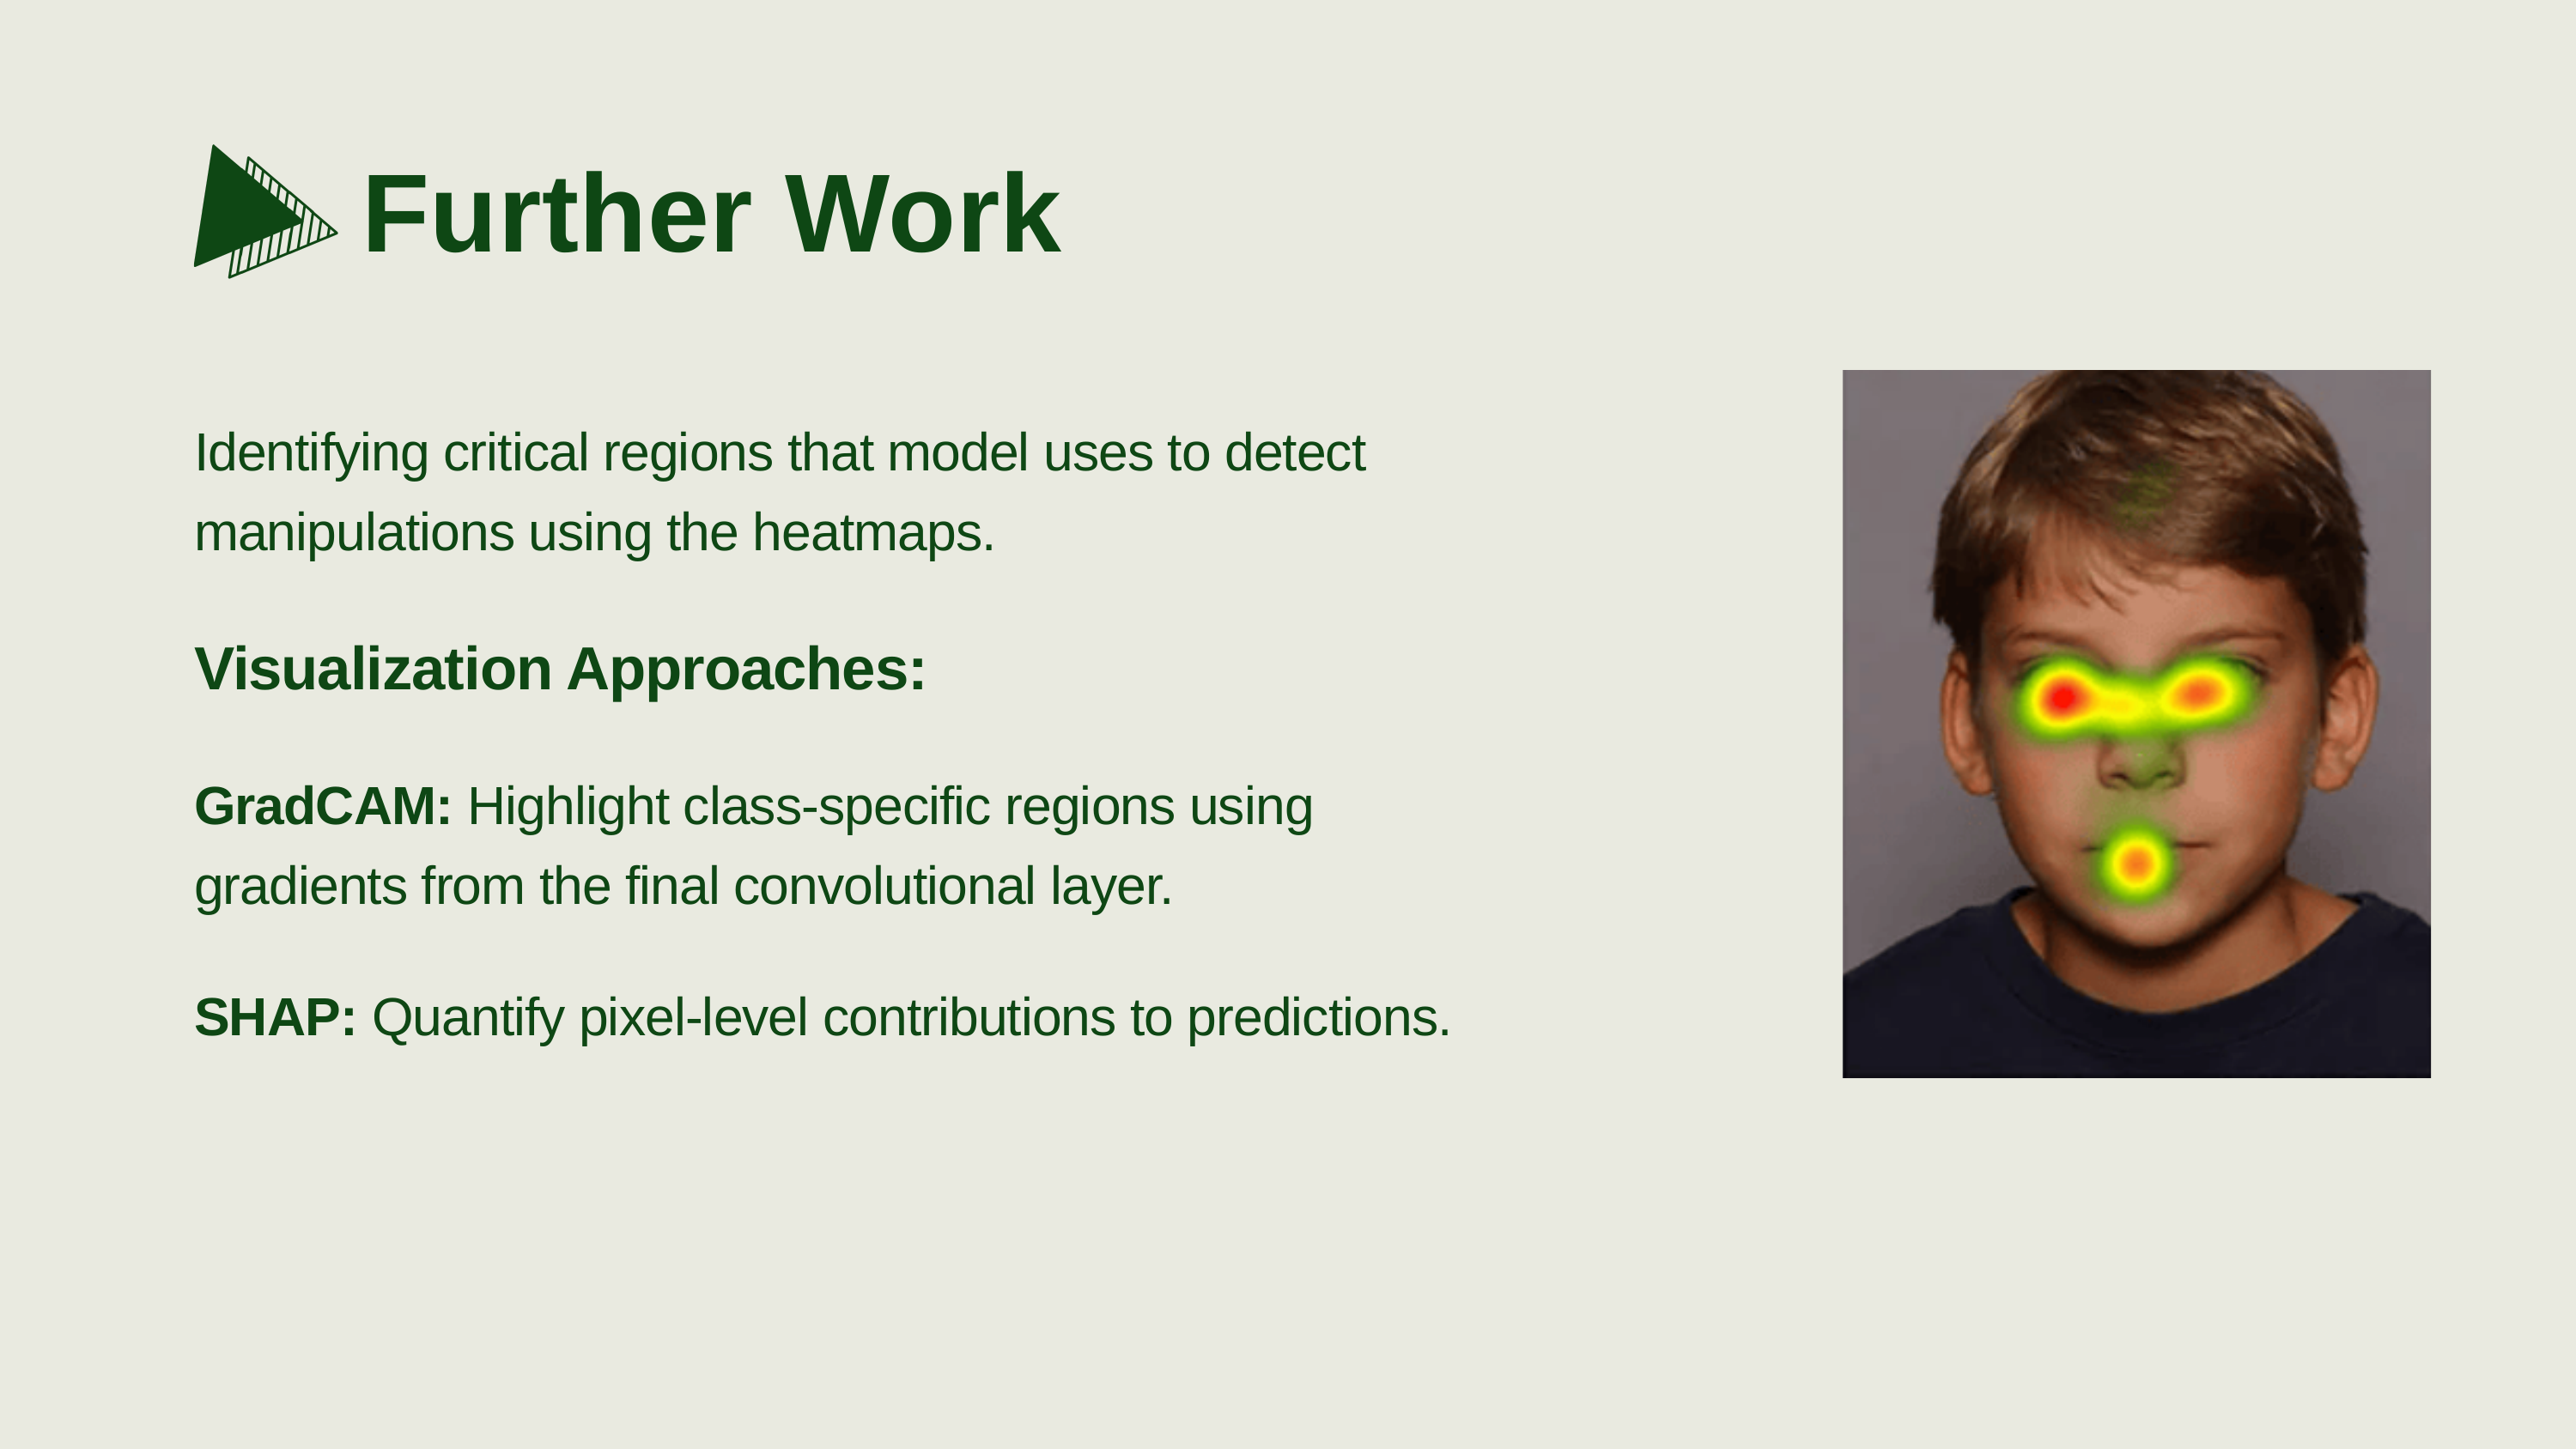

Further Work

Identifying critical regions that model uses to detect manipulations using the heatmaps.
Visualization Approaches:
GradCAM: Highlight class-specific regions using gradients from the final convolutional layer.
SHAP: Quantify pixel-level contributions to predictions.